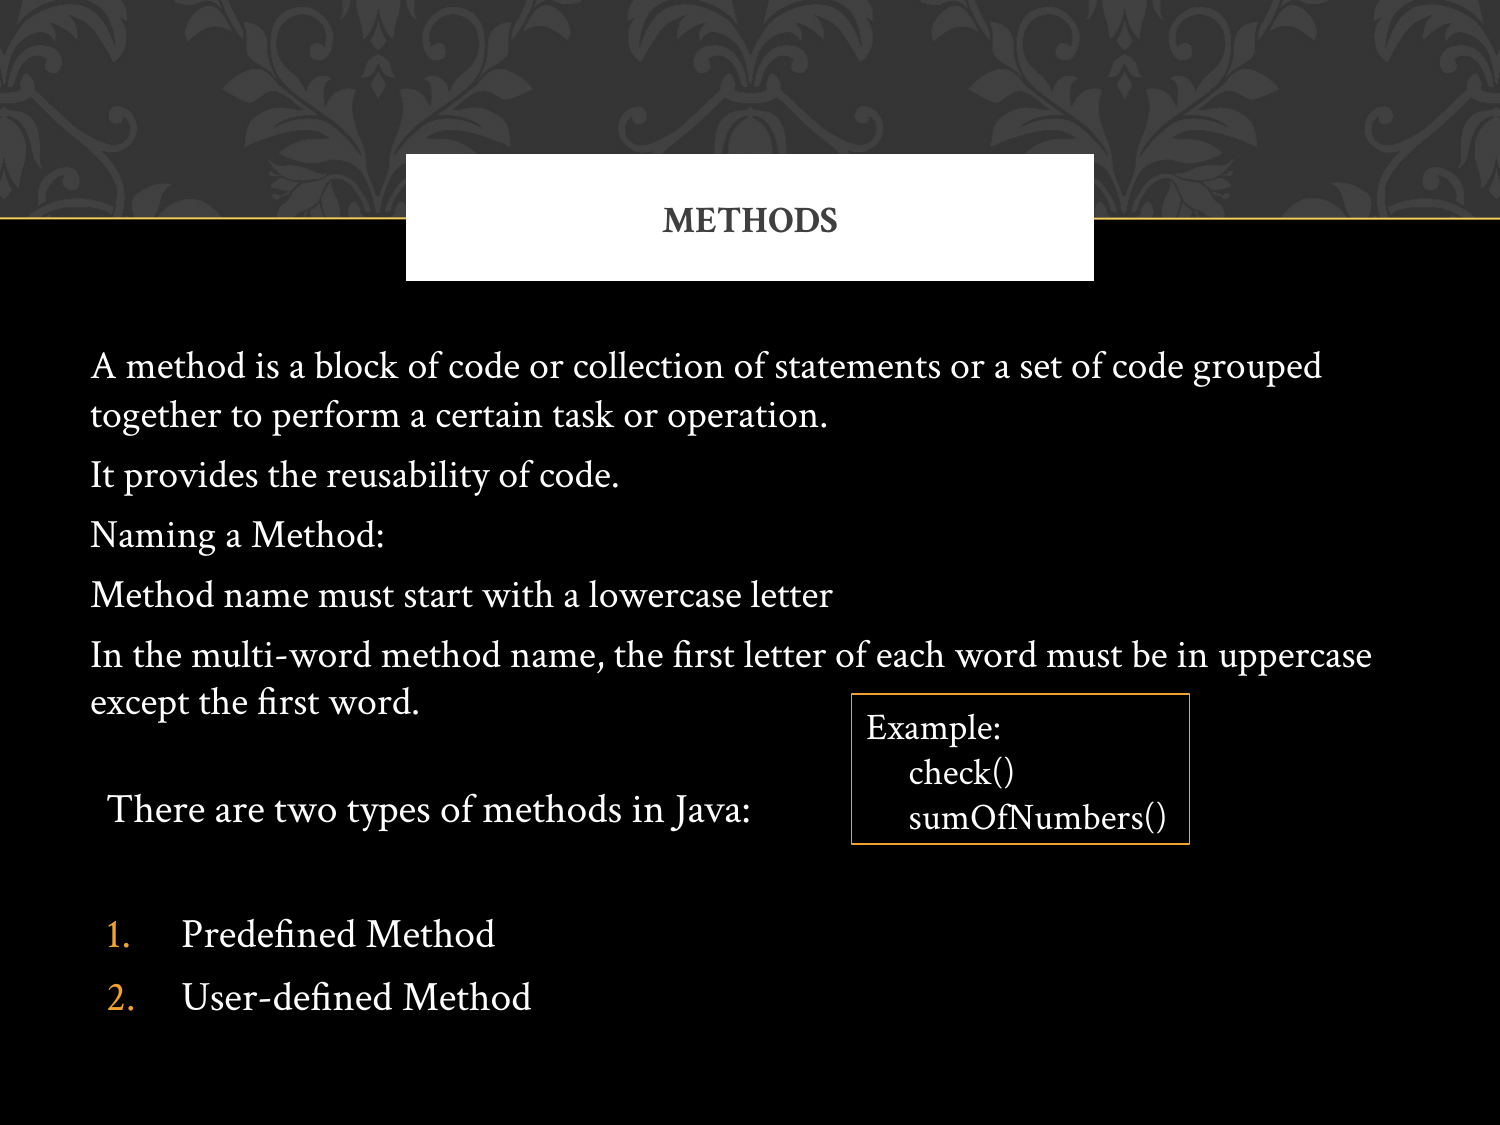

# METHODS
A method is a block of code or collection of statements or a set of code grouped together to perform a certain task or operation.
It provides the reusability of code.
Naming a Method:
Method name must start with a lowercase letter
In the multi-word method name, the first letter of each word must be in uppercase except the first word.

Example:
     check()
     sumOfNumbers()
There are two types of methods in Java:

Predefined Method
User-defined Method